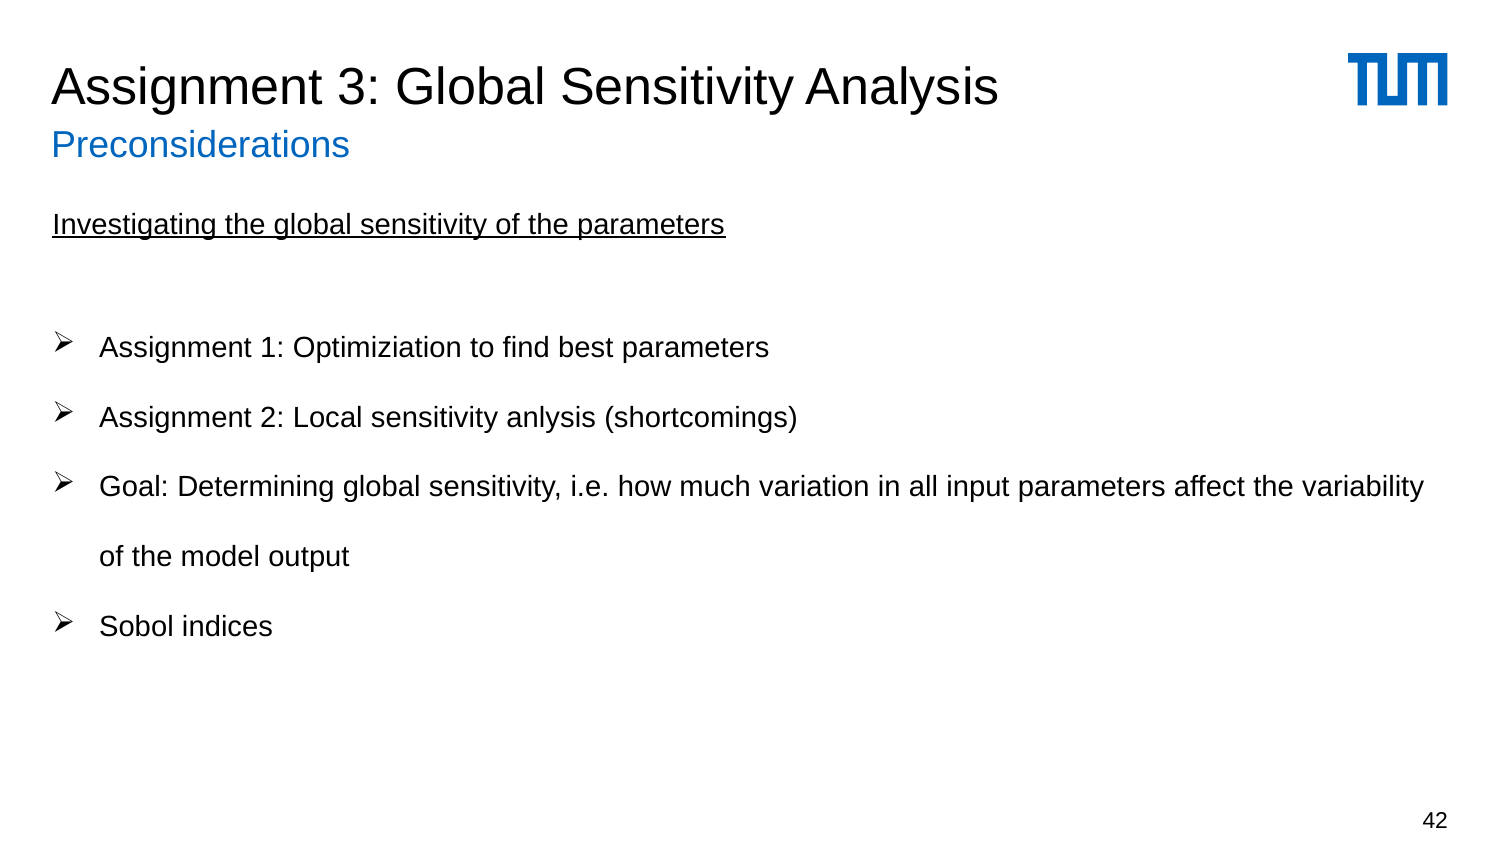

# Assignment 3: Global Sensitivity Analysis
Preconsiderations
Investigating the global sensitivity of the parameters
Assignment 1: Optimiziation to find best parameters
Assignment 2: Local sensitivity anlysis (shortcomings)
Goal: Determining global sensitivity, i.e. how much variation in all input parameters affect the variability of the model output
Sobol indices

42